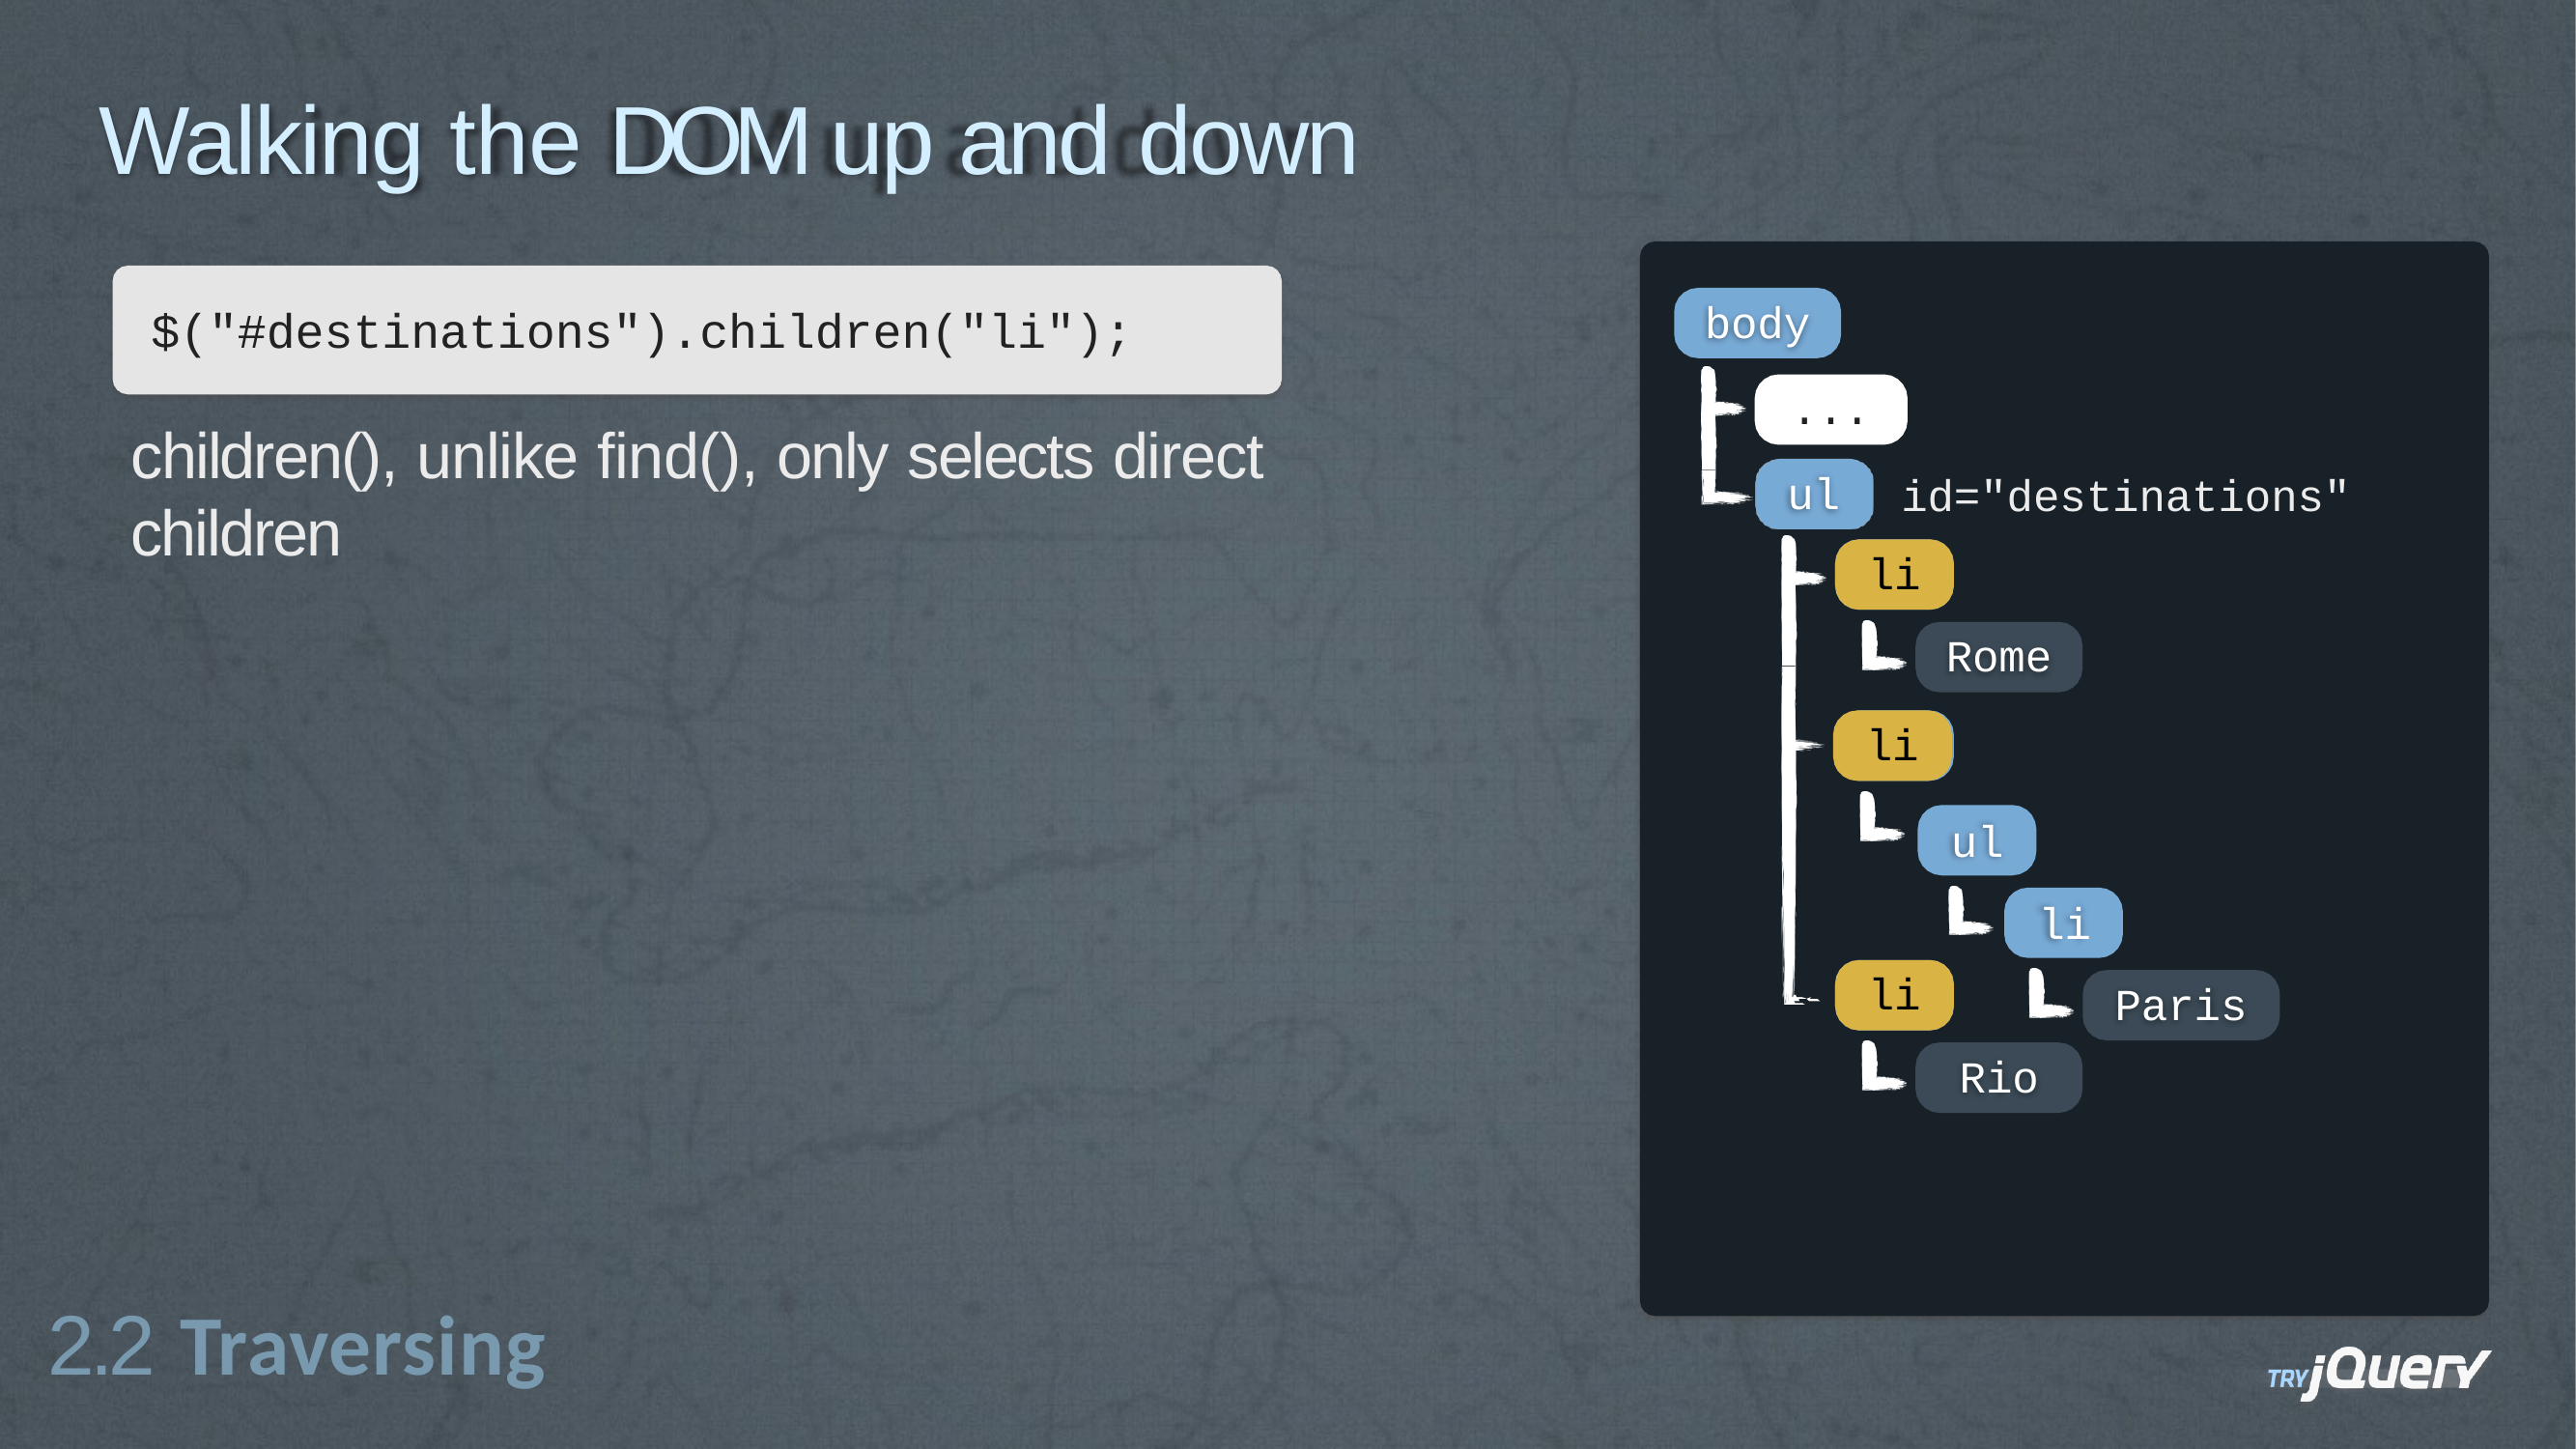

# Walking the DOM up and down

body
...
ul
$("#destinations").children("li");

children(), unlike find(), only selects direct children
id="destinations"

li
Rome
li

ul
li

li

Paris

Rio

2.2 Traversing